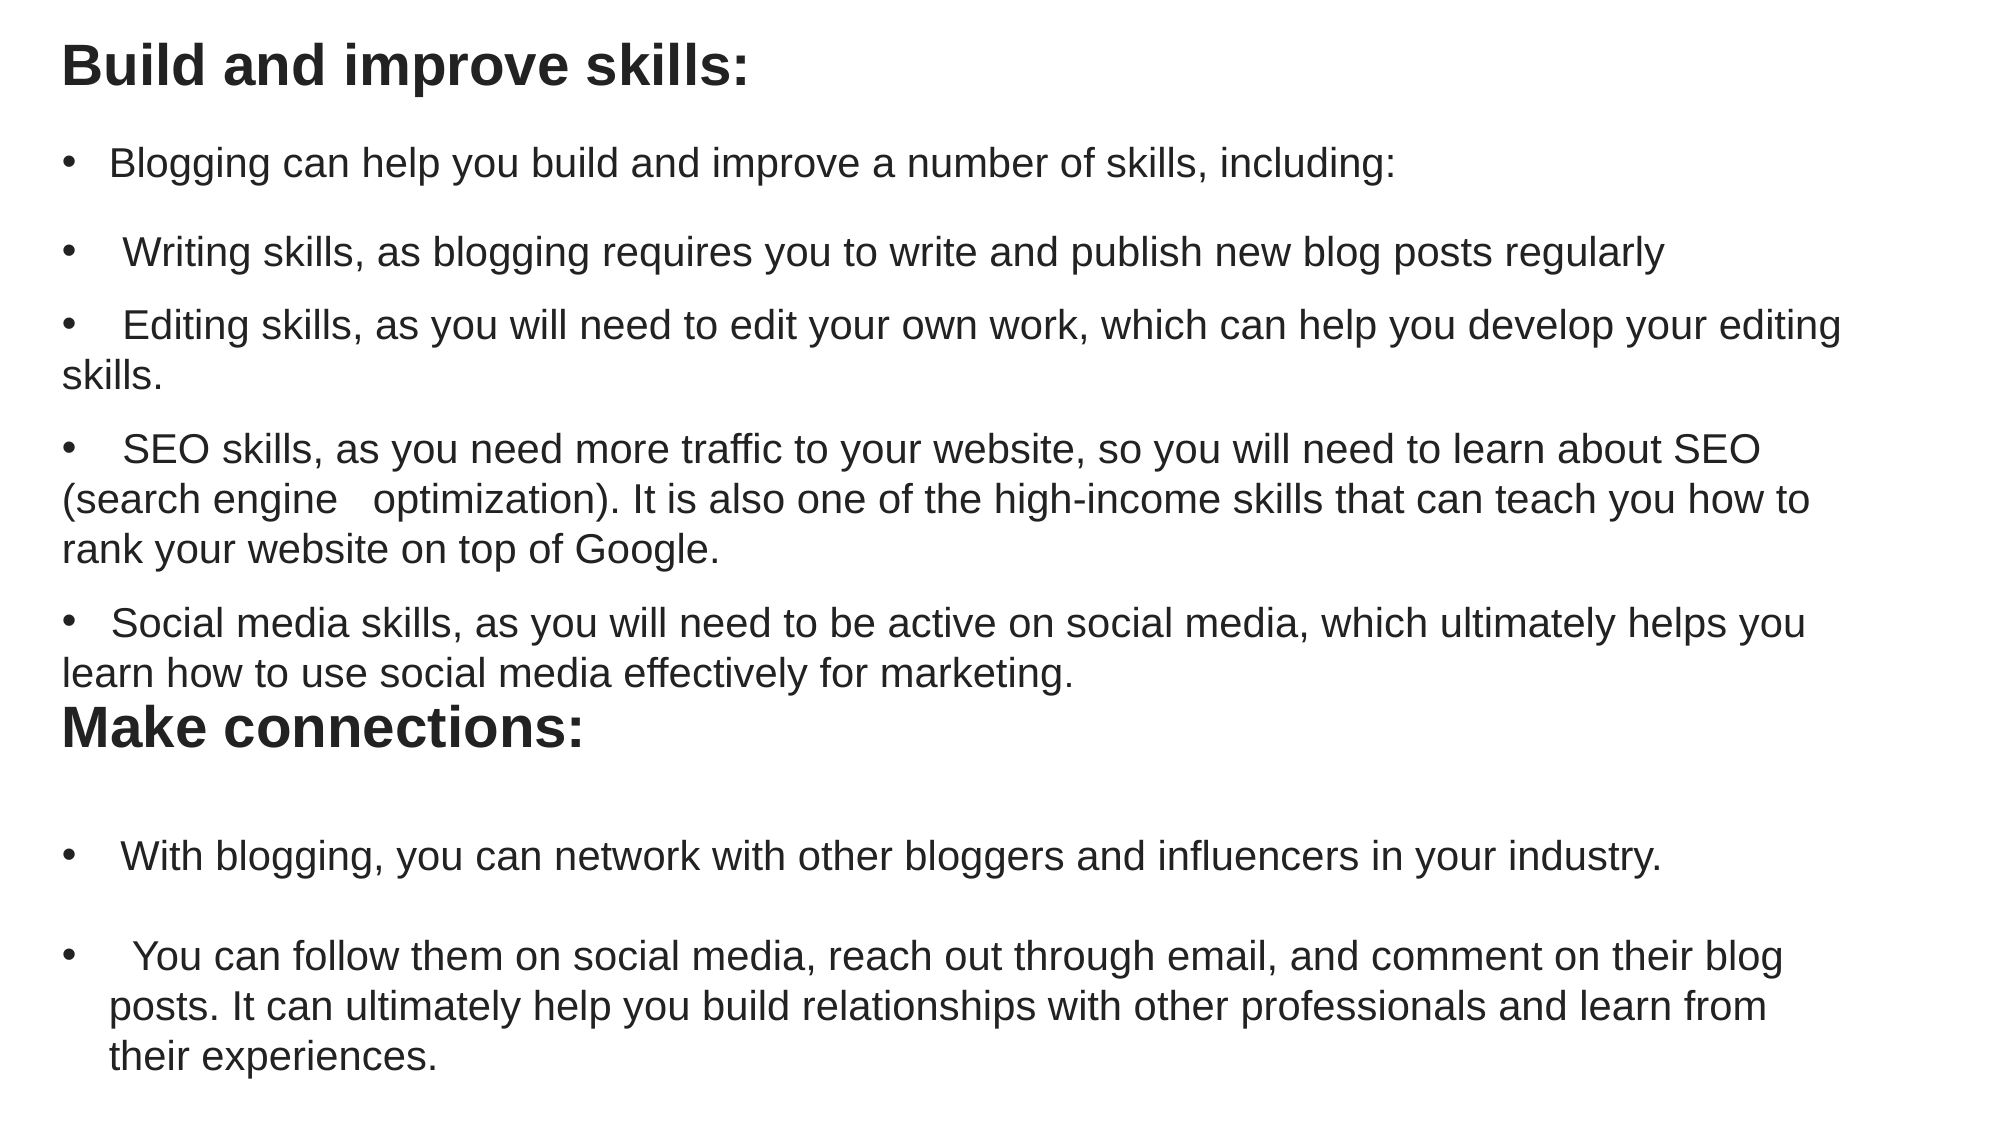

Build and improve skills:
Blogging can help you build and improve a number of skills, including:
    Writing skills, as blogging requires you to write and publish new blog posts regularly
    Editing skills, as you will need to edit your own work, which can help you develop your editing skills.
    SEO skills, as you need more traffic to your website, so you will need to learn about SEO (search engine   optimization). It is also one of the high-income skills that can teach you how to rank your website on top of Google.
   Social media skills, as you will need to be active on social media, which ultimately helps you learn how to use social media effectively for marketing.
Make connections:

 With blogging, you can network with other bloggers and influencers in your industry.

  You can follow them on social media, reach out through email, and comment on their blog posts. It can ultimately help you build relationships with other professionals and learn from their experiences.